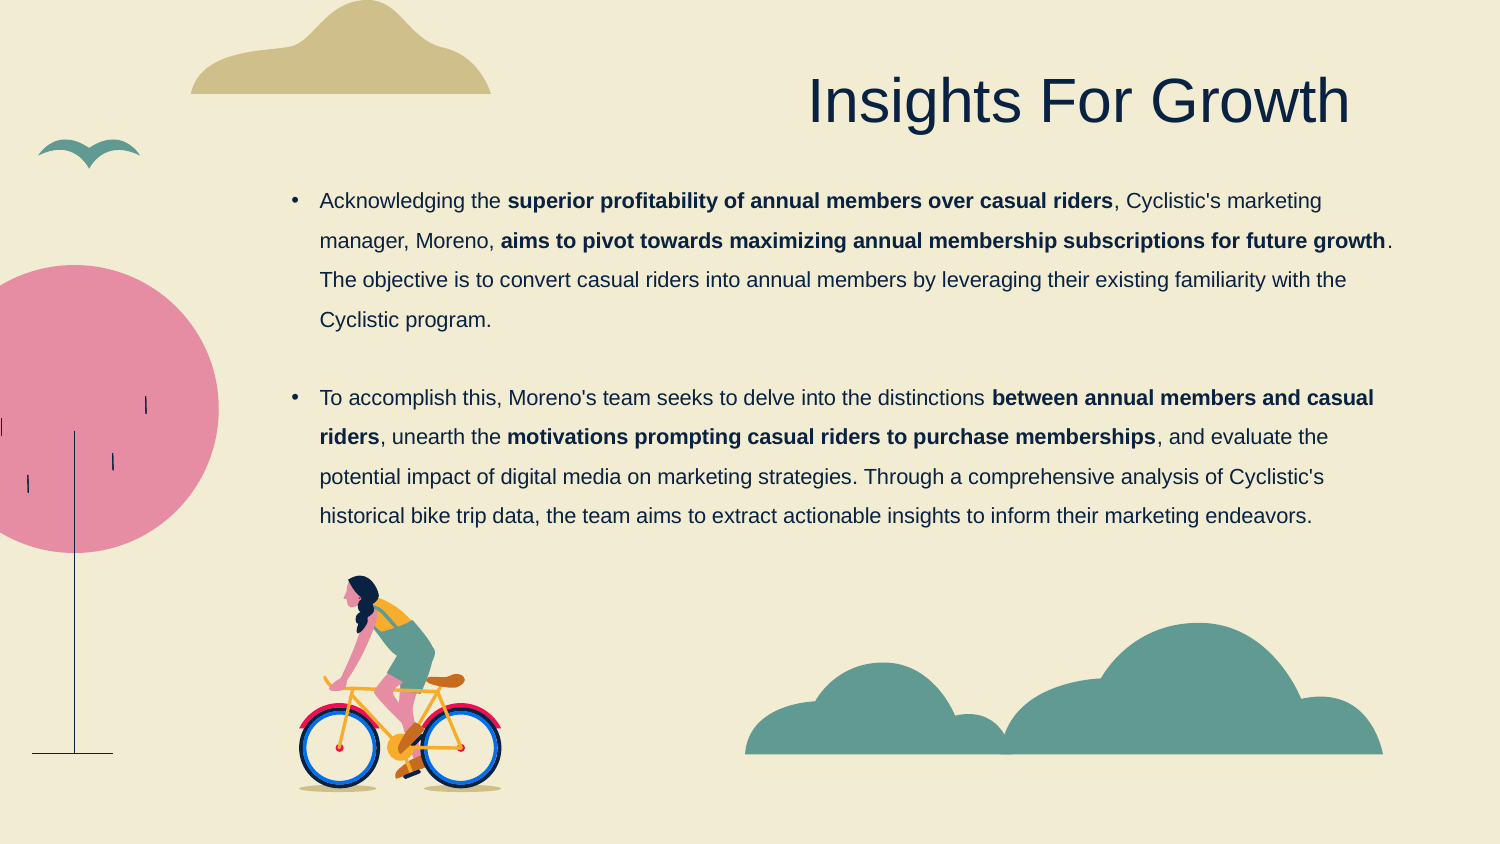

# Insights For Growth
Acknowledging the superior profitability of annual members over casual riders, Cyclistic's marketing manager, Moreno, aims to pivot towards maximizing annual membership subscriptions for future growth. The objective is to convert casual riders into annual members by leveraging their existing familiarity with the Cyclistic program.

To accomplish this, Moreno's team seeks to delve into the distinctions between annual members and casual riders, unearth the motivations prompting casual riders to purchase memberships, and evaluate the potential impact of digital media on marketing strategies. Through a comprehensive analysis of Cyclistic's historical bike trip data, the team aims to extract actionable insights to inform their marketing endeavors.